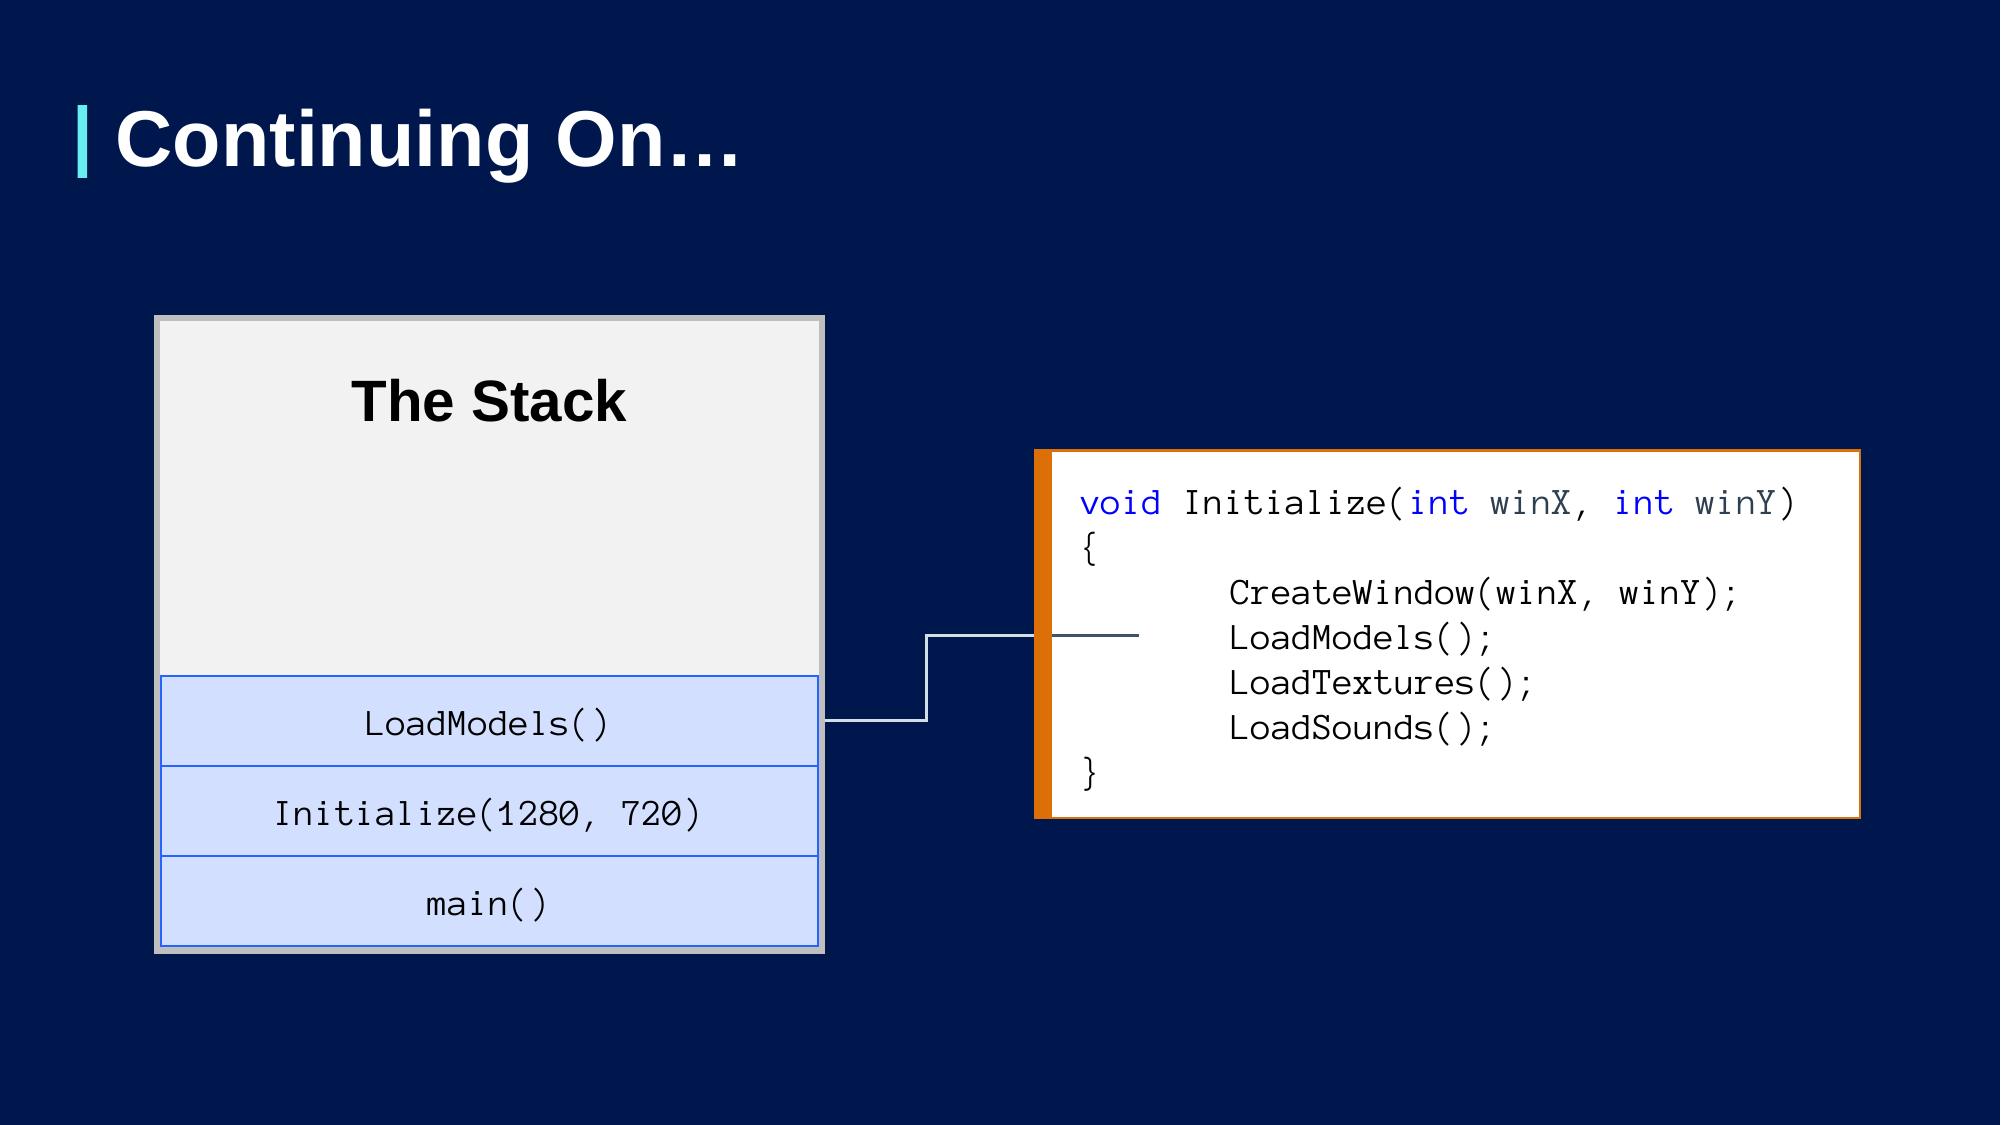

# Continuing On…
The Stack

void Initialize(int winX, int winY)
{
	CreateWindow(winX, winY);
	LoadModels();
	LoadTextures();
	LoadSounds();
}

LoadModels()
Initialize(1280, 720)
main()